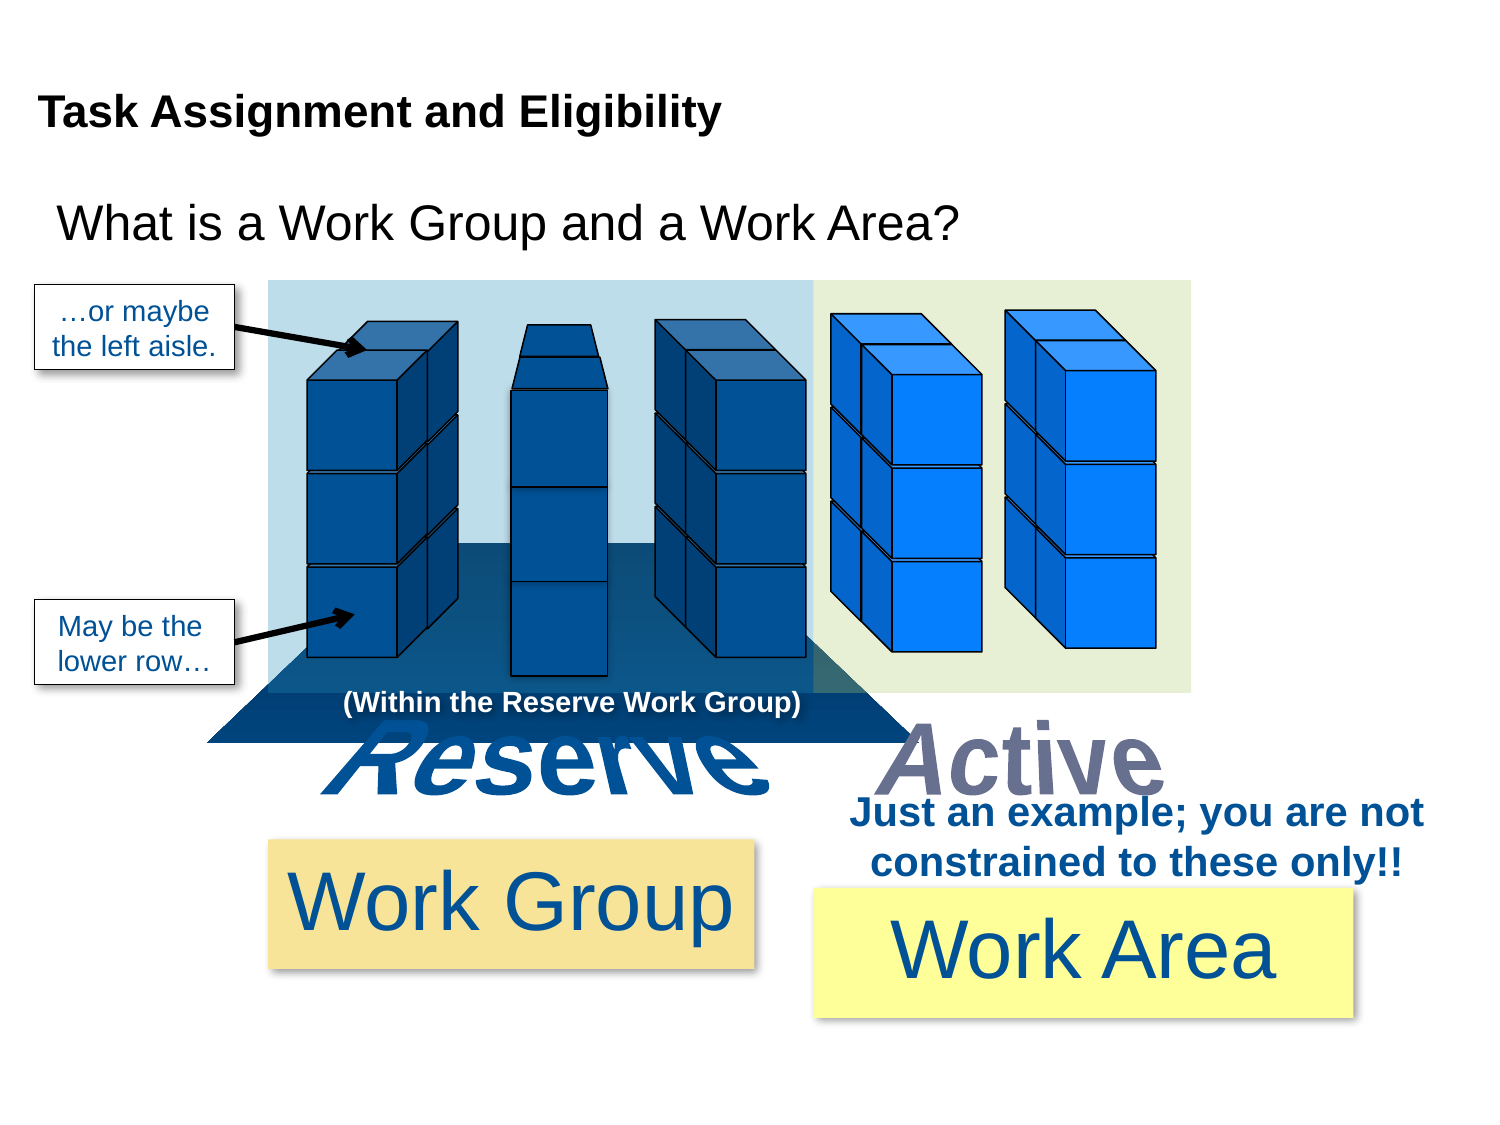

# Task Assignment and Eligibility
What is a Work Group and a Work Area?

…or maybe the left aisle.

May be the  lower row…
(Within the Reserve Work Group)
Reserve
Active
Just an example; you are not constrained to these only!!
Work Group
Work Area